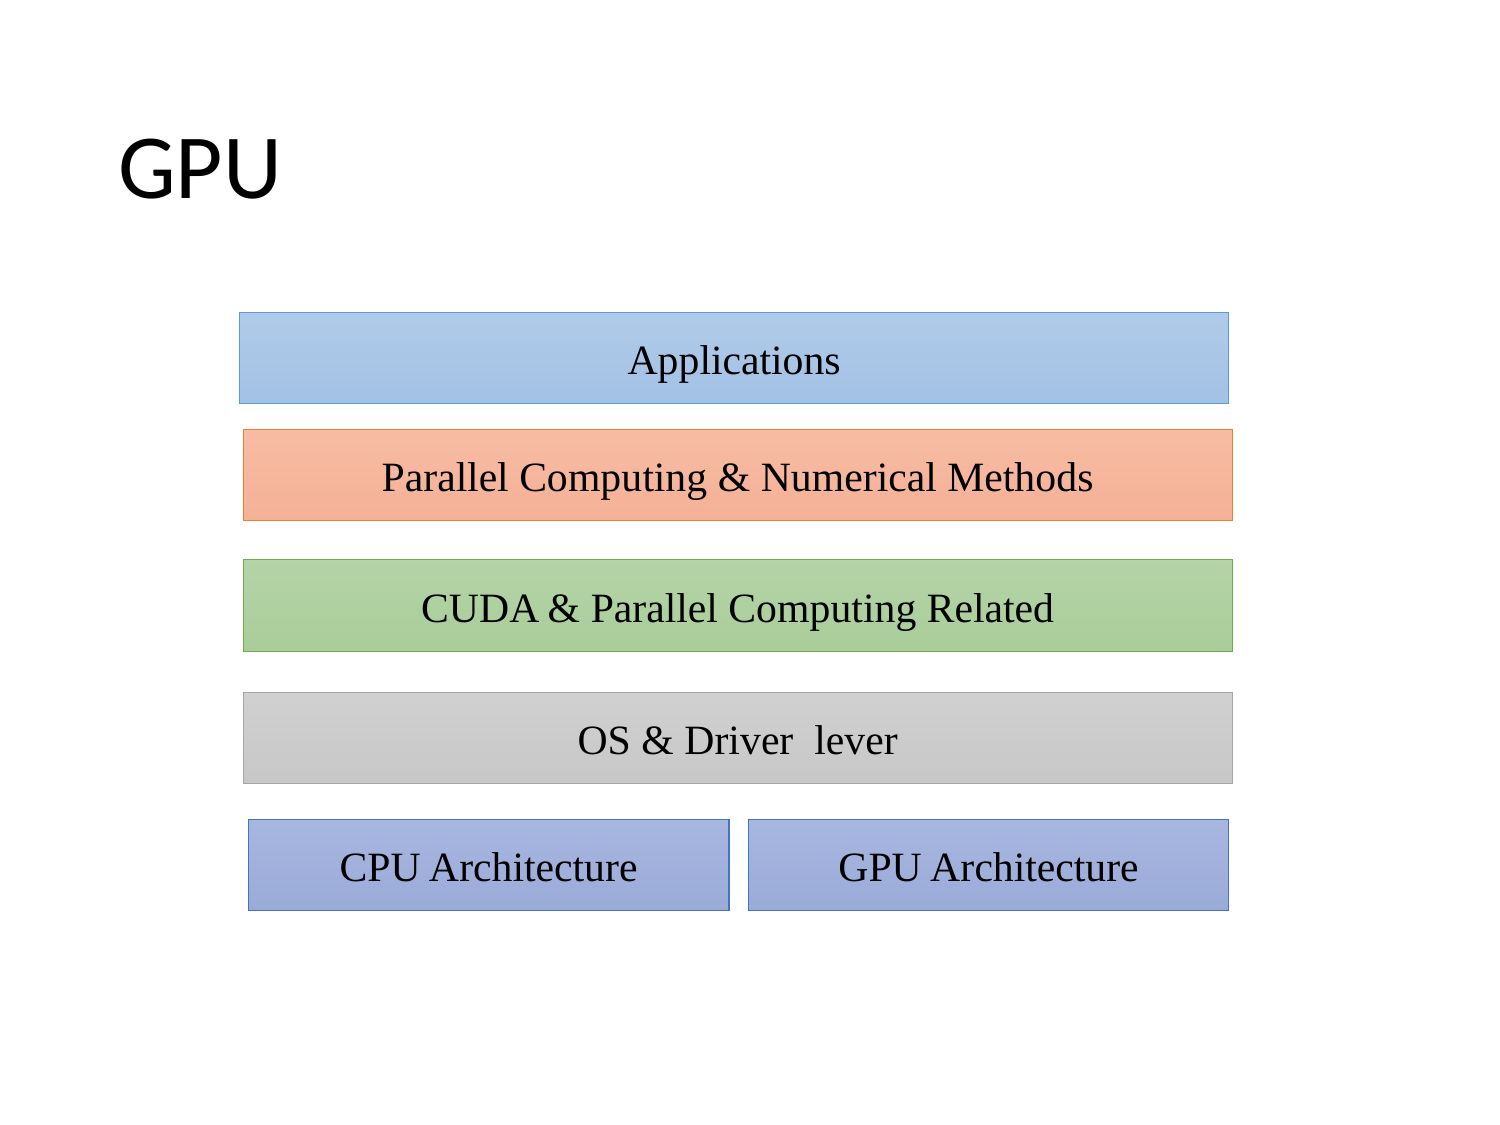

# GPU
Applications
Parallel Computing & Numerical Methods
CUDA & Parallel Computing Related
OS & Driver  lever
CPU Architecture
GPU Architecture